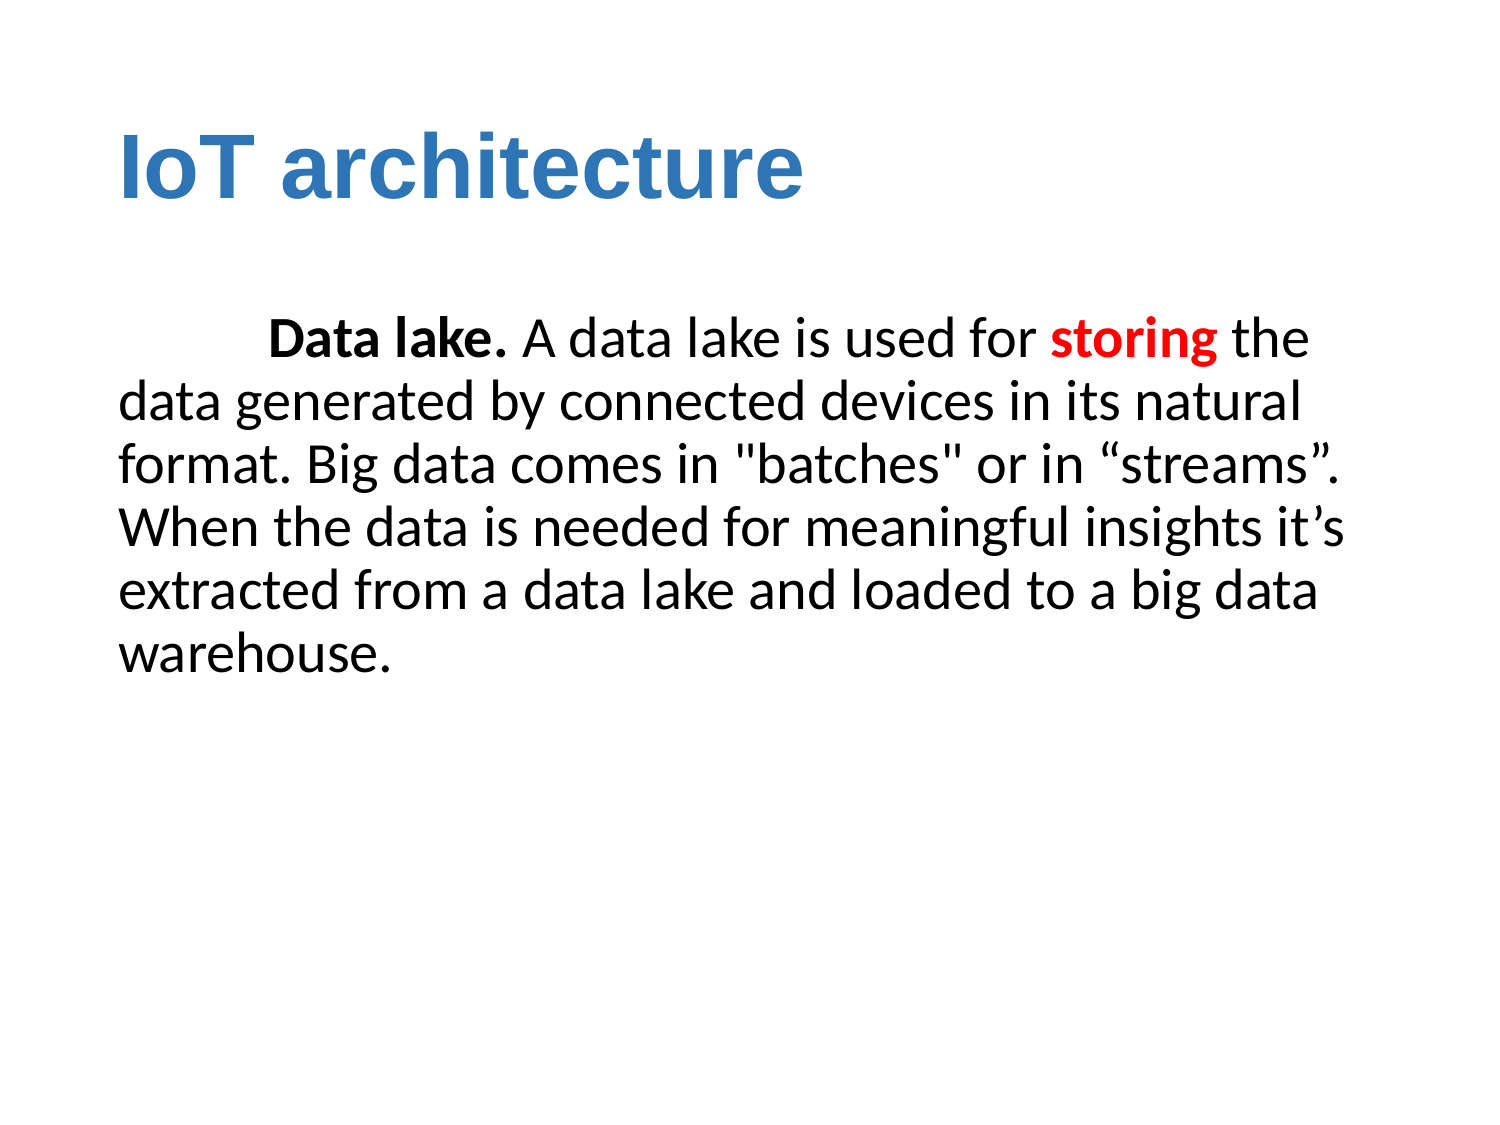

# IoT architecture
	Data lake. A data lake is used for storing the data generated by connected devices in its natural format. Big data comes in "batches" or in “streams”. When the data is needed for meaningful insights it’s extracted from a data lake and loaded to a big data warehouse.